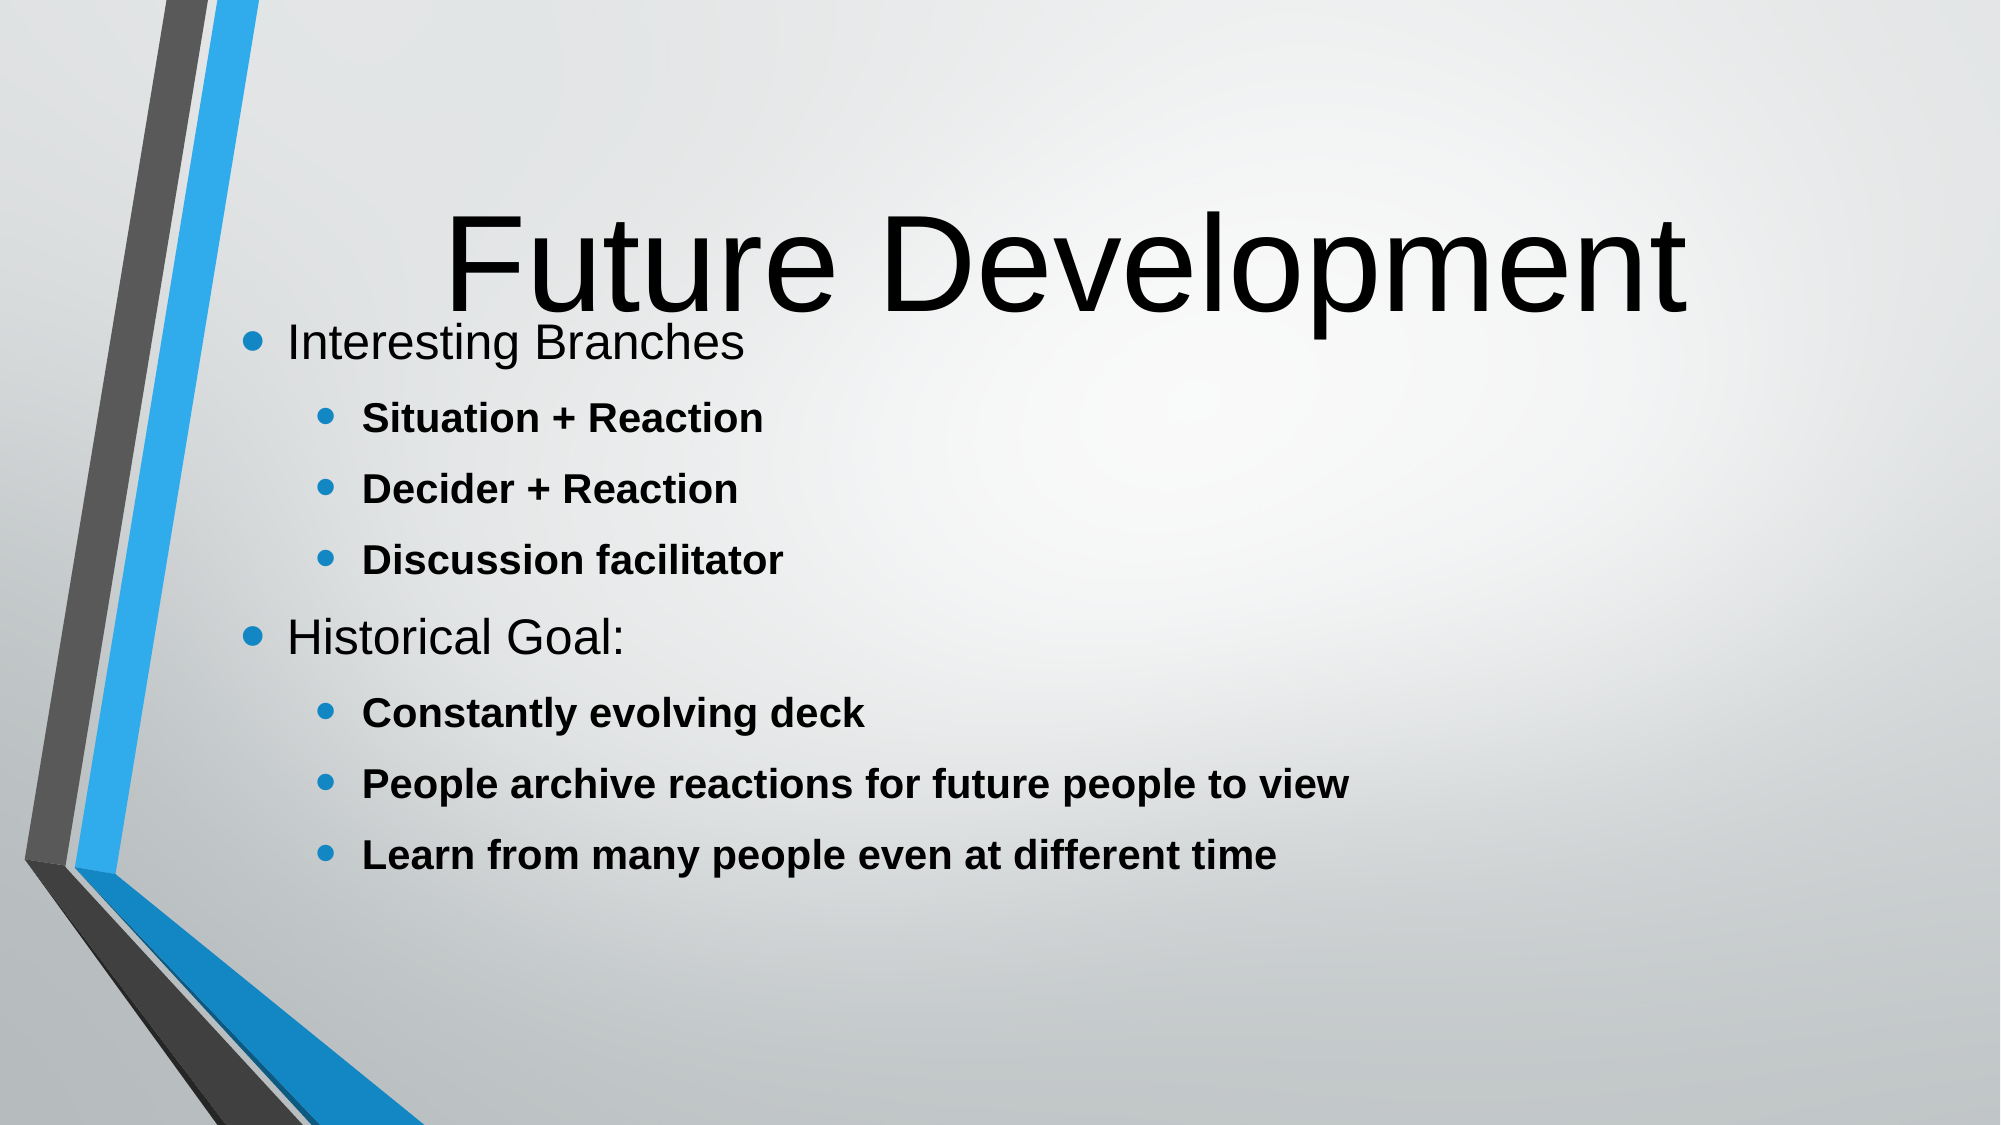

# Future Development
Interesting Branches
Situation + Reaction
Decider + Reaction
Discussion facilitator
Historical Goal:
Constantly evolving deck
People archive reactions for future people to view
Learn from many people even at different time